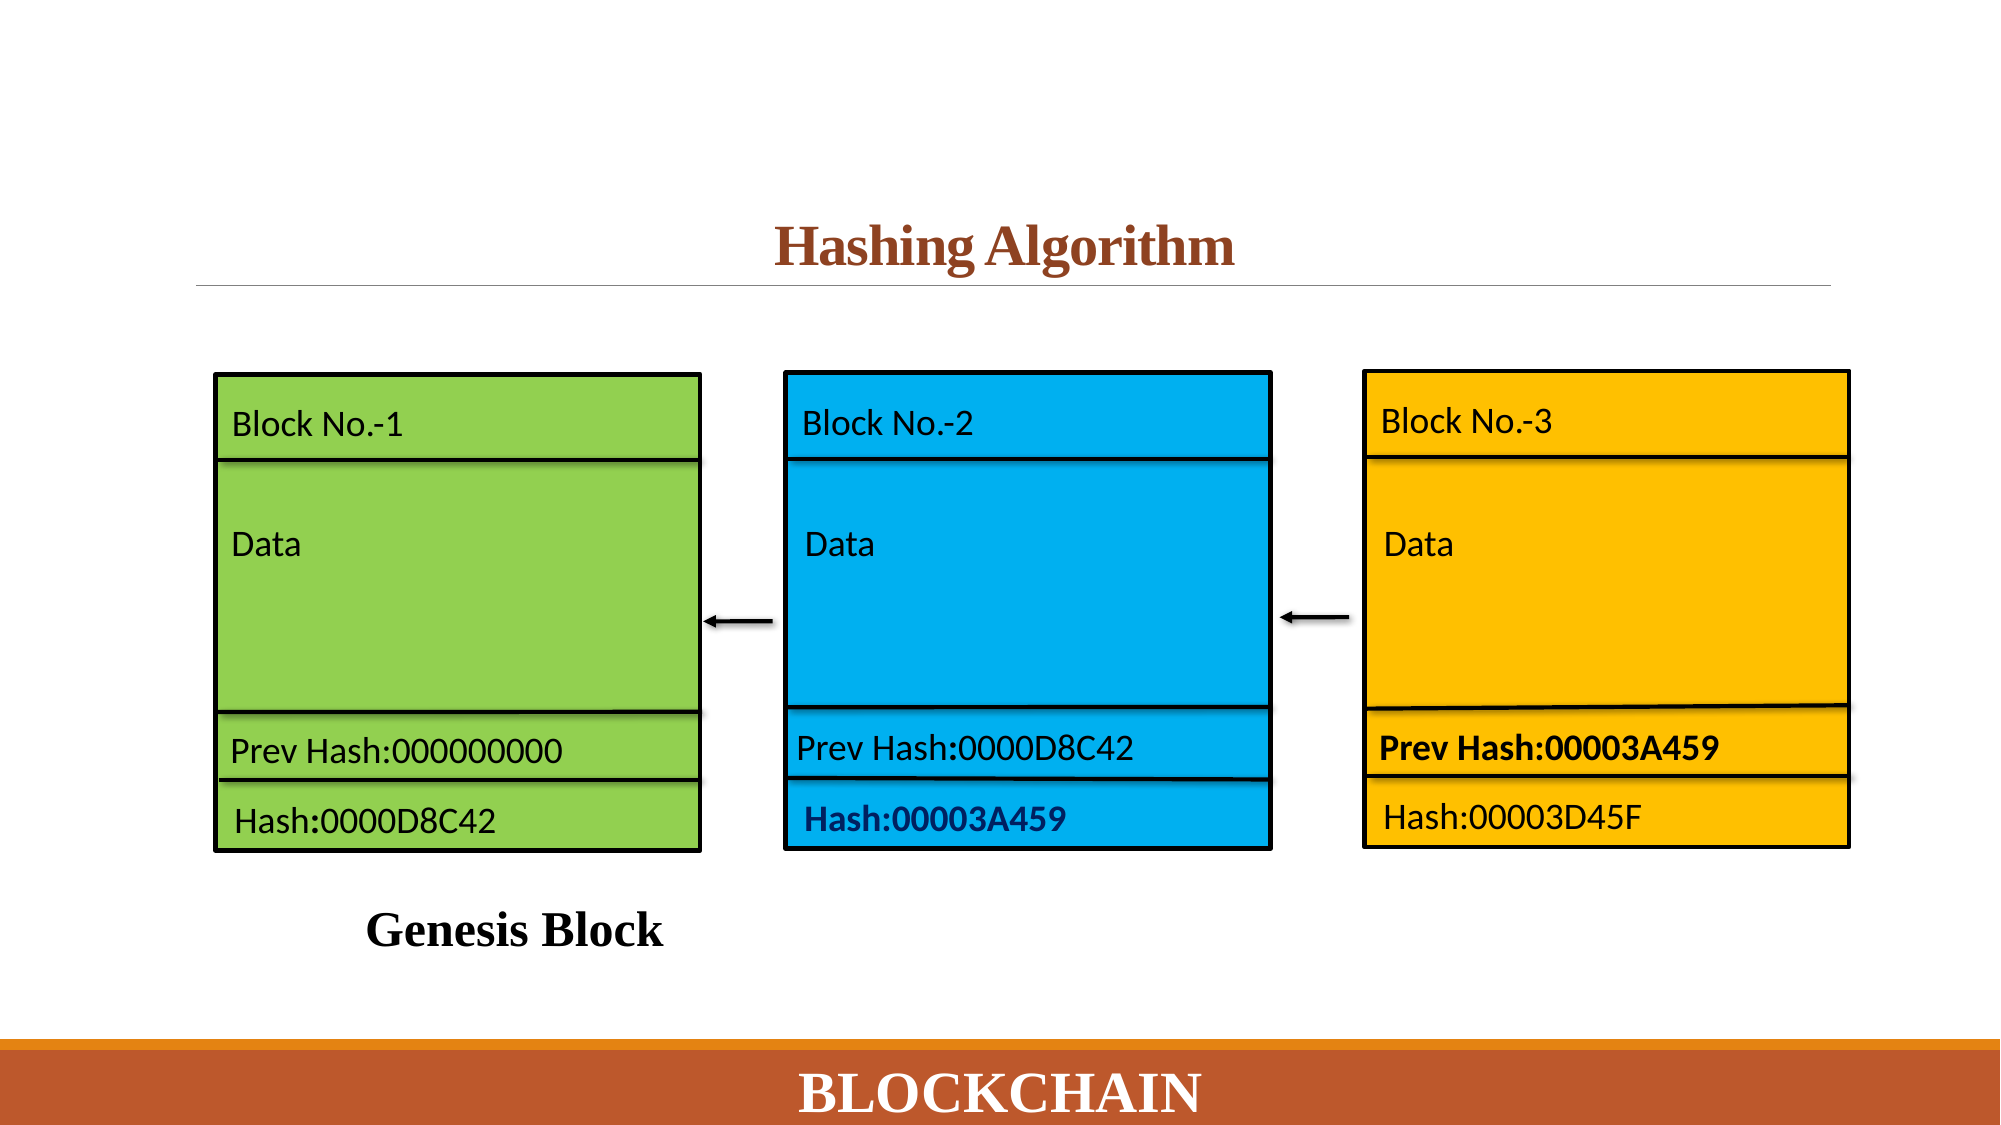

# Hashing Algorithm

Block No.-3
Block No.-2
Block No.-1
Data
Data
Data
Prev Hash:0000D8C42
Prev Hash:00003A459
Prev Hash:000000000
Hash:00003D45F
Hash:00003A459
Hash:0000D8C42
Genesis Block
Blockchain